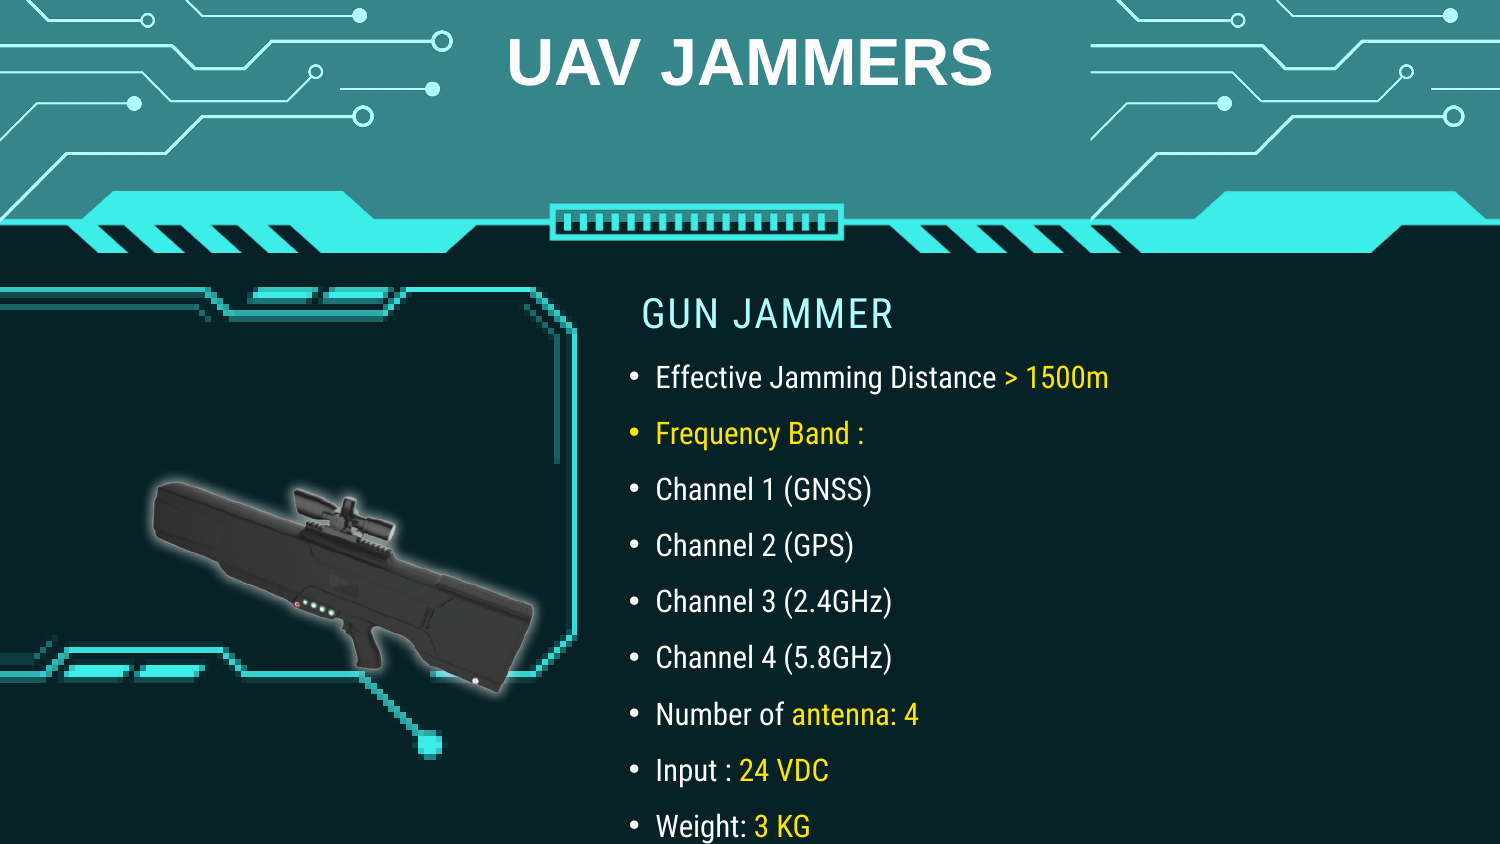

UAV JAMMERS

GUN JAMMER
Effective Jamming Distance > 1500m
Frequency Band :
Channel 1 (GNSS)
Channel 2 (GPS)
Channel 3 (2.4GHz)
Channel 4 (5.8GHz)
Number of antenna: 4
Input : 24 VDC
Weight: 3 KG